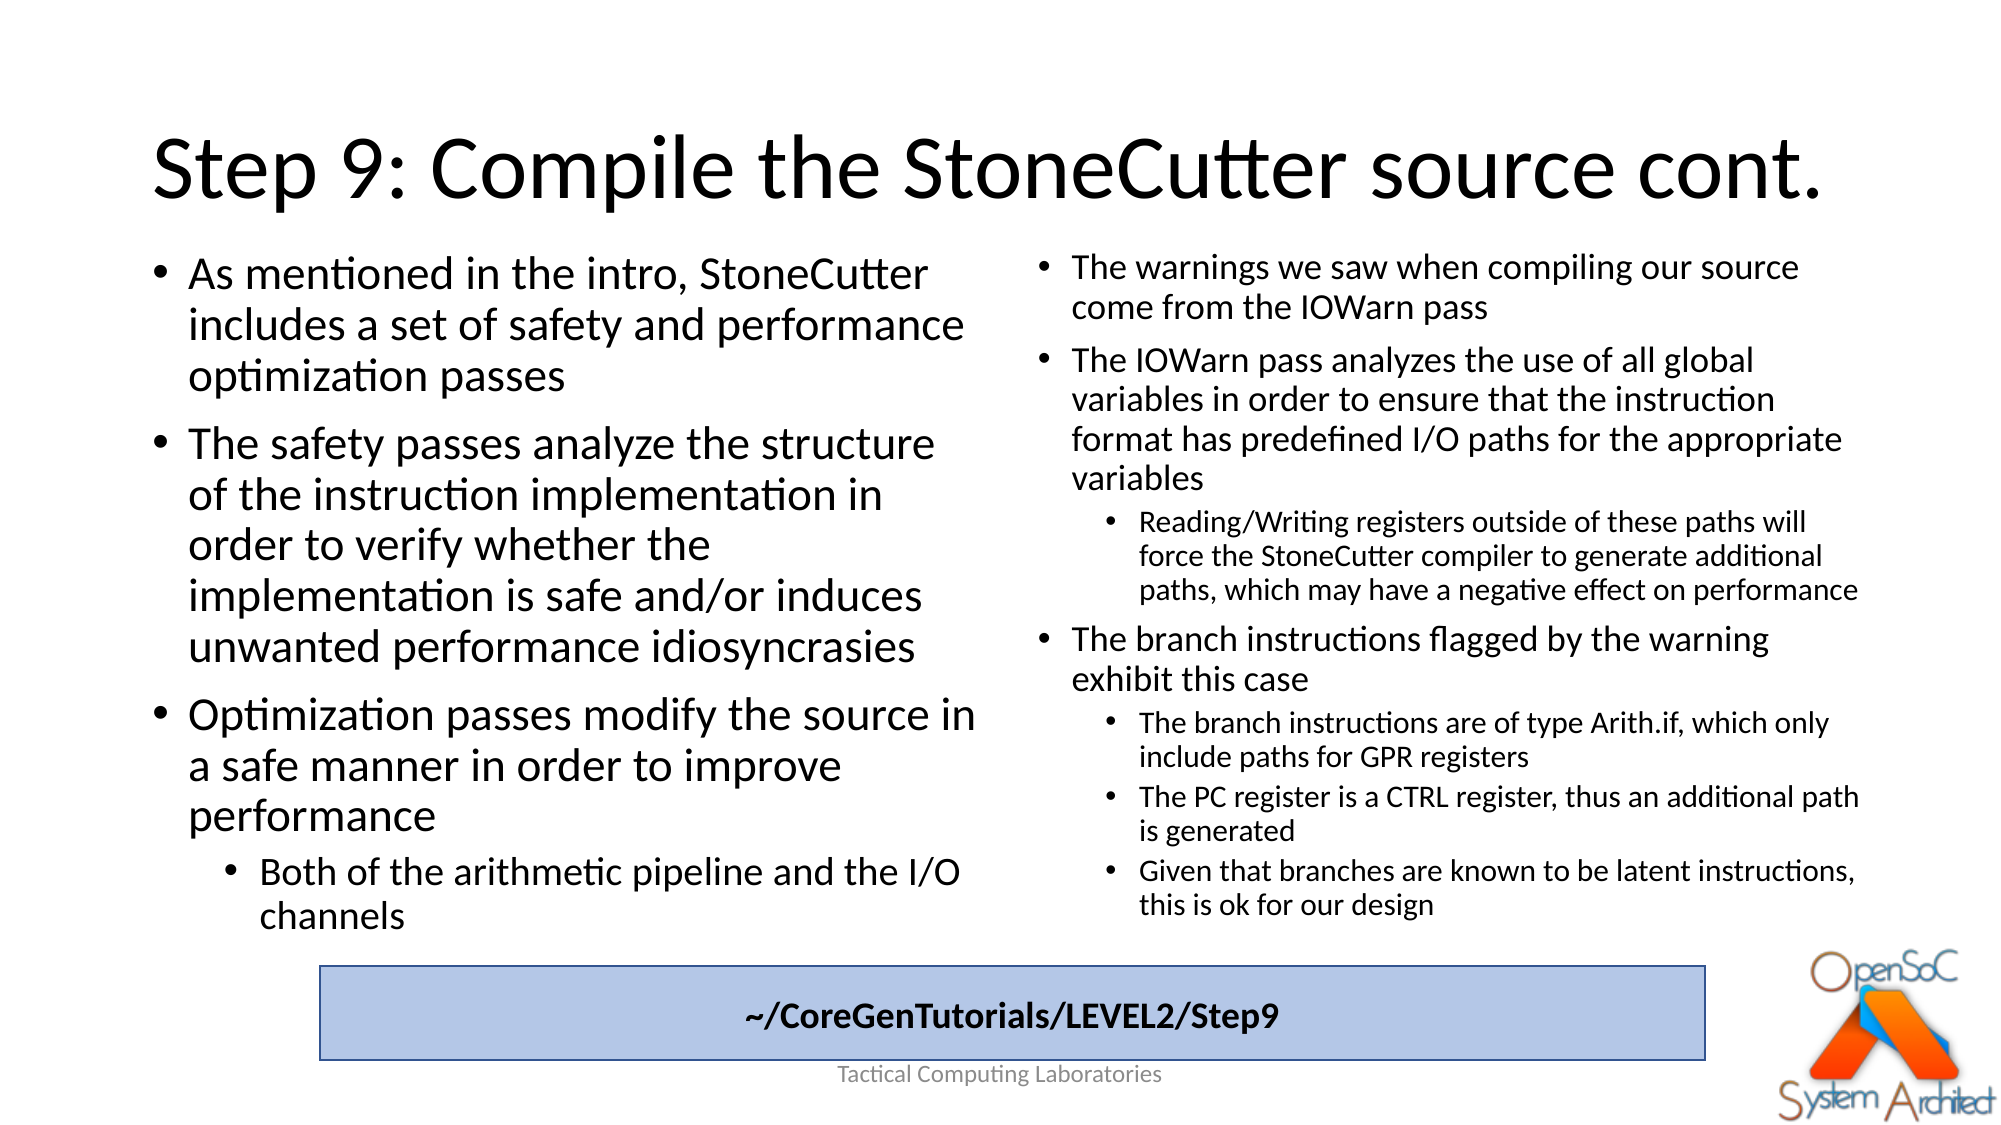

# Step 9: Compile the StoneCutter source cont.

The warnings we saw when compiling our source come from the IOWarn pass
The IOWarn pass analyzes the use of all global variables in order to ensure that the instruction format has predefined I/O paths for the appropriate variables
Reading/Writing registers outside of these paths will force the StoneCutter compiler to generate additional paths, which may have a negative effect on performance
The branch instructions flagged by the warning exhibit this case
The branch instructions are of type Arith.if, which only include paths for GPR registers
The PC register is a CTRL register, thus an additional path is generated
Given that branches are known to be latent instructions, this is ok for our design
As mentioned in the intro, StoneCutter includes a set of safety and performance optimization passes
The safety passes analyze the structure of the instruction implementation in order to verify whether the implementation is safe and/or induces unwanted performance idiosyncrasies
Optimization passes modify the source in a safe manner in order to improve performance
Both of the arithmetic pipeline and the I/O channels
~/CoreGenTutorials/LEVEL2/Step9
Tactical Computing Laboratories